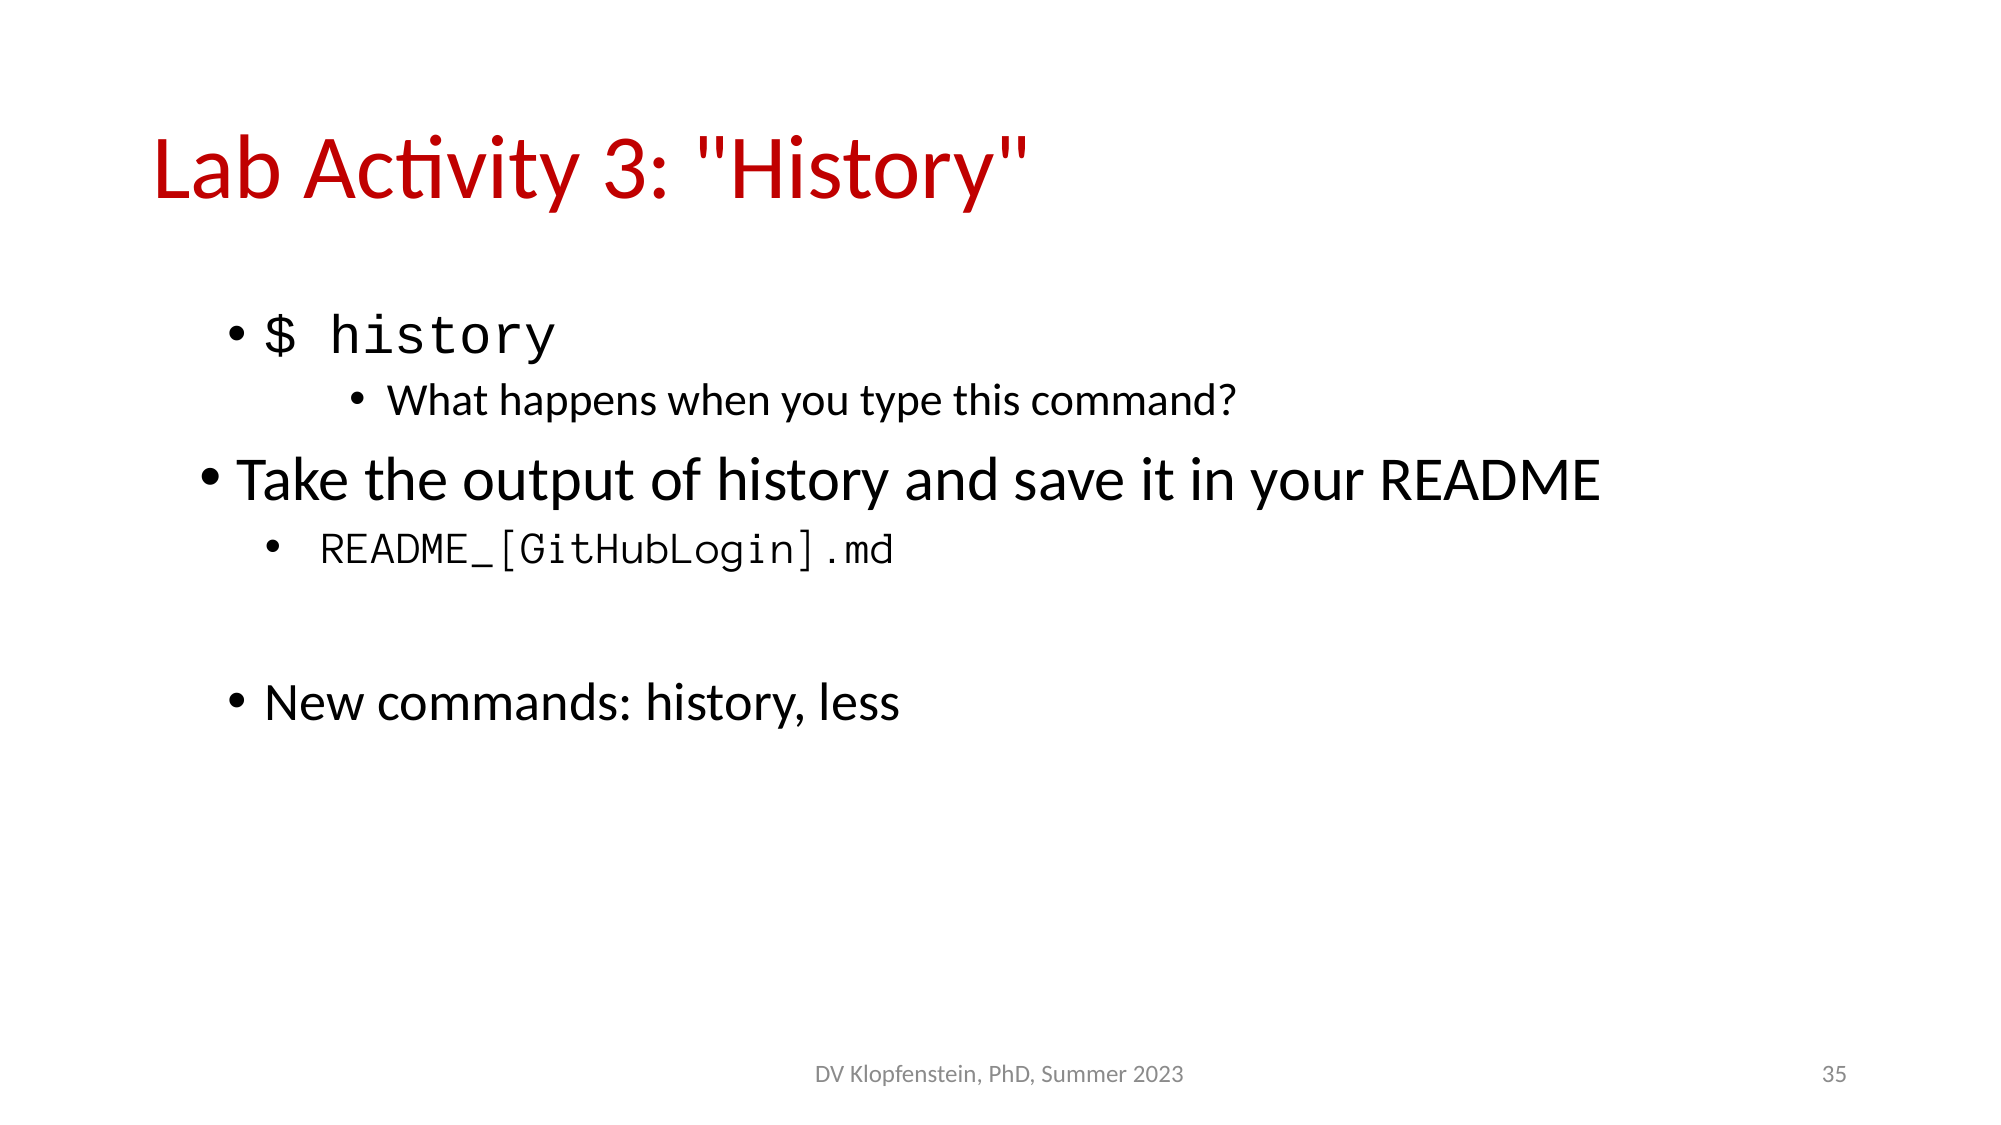

# Lab Activity 3: "History"
$ history
What happens when you type this command?
Take the output of history and save it in your README
 README_[GitHubLogin].md

New commands: history, less
DV Klopfenstein, PhD, Summer 2023
35